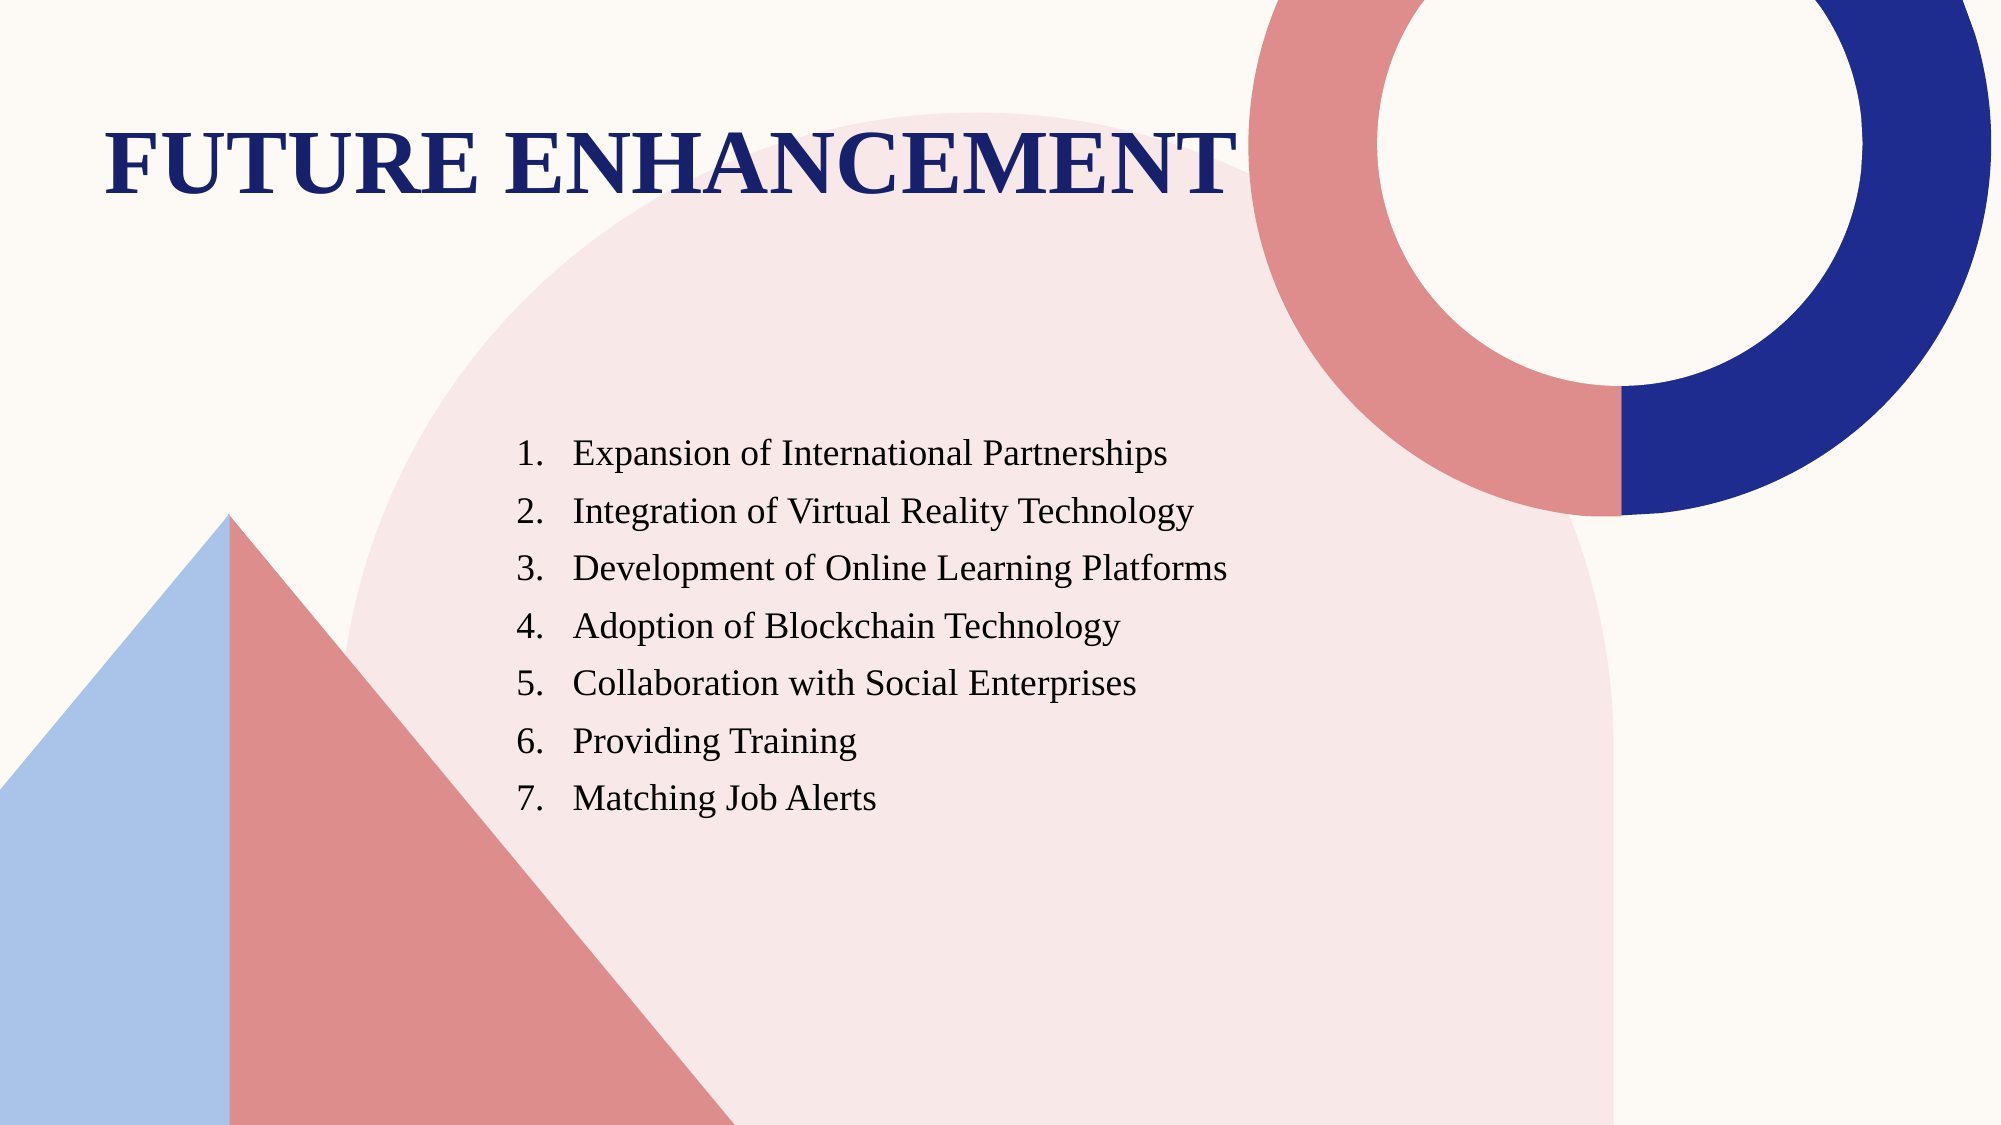

Future enhancement
Expansion of International Partnerships
Integration of Virtual Reality Technology
Development of Online Learning Platforms
Adoption of Blockchain Technology
Collaboration with Social Enterprises
Providing Training
Matching Job Alerts